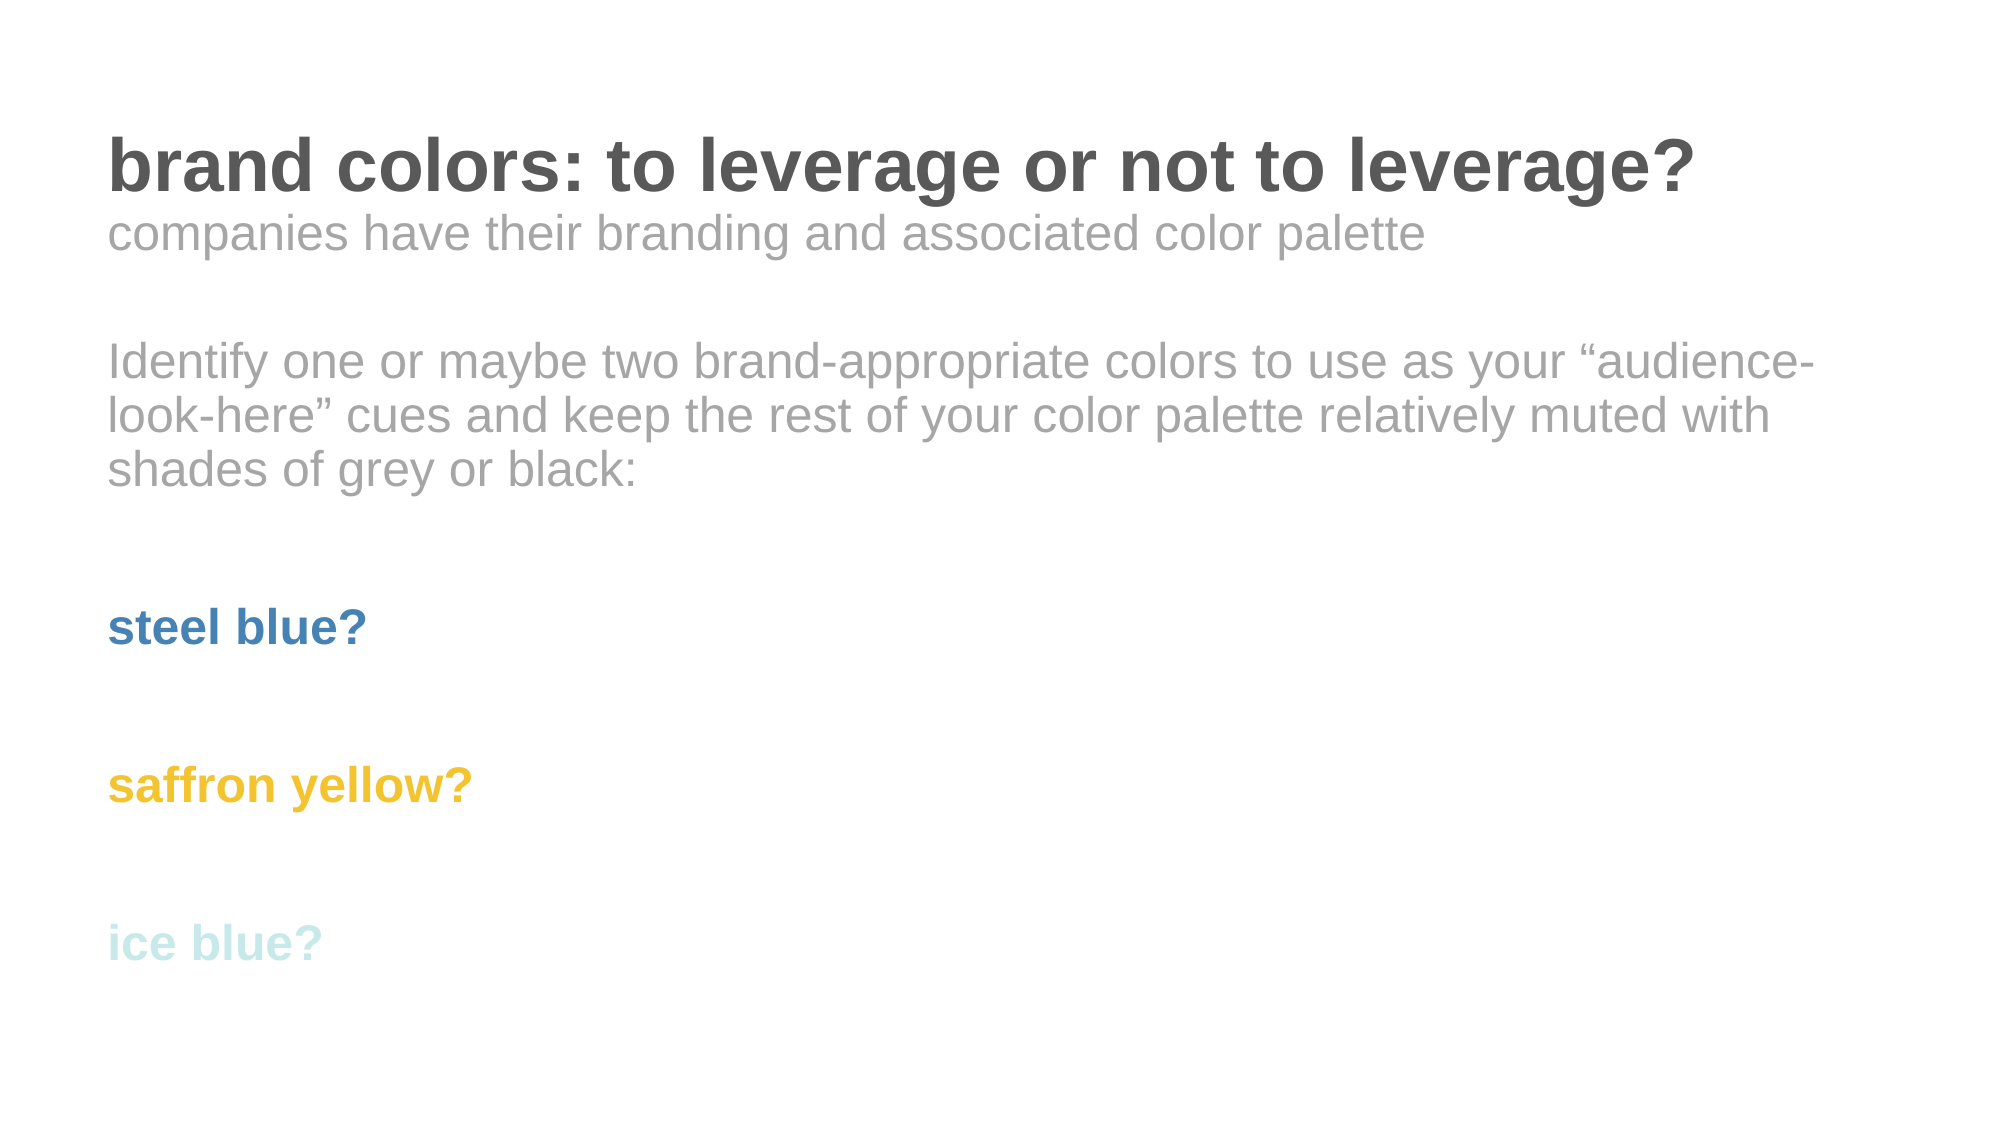

brand colors: to leverage or not to leverage?
companies have their branding and associated color palette
Identify one or maybe two brand-appropriate colors to use as your “audience-look-here” cues and keep the rest of your color palette relatively muted with shades of grey or black:

steel blue?

saffron yellow?

ice blue?